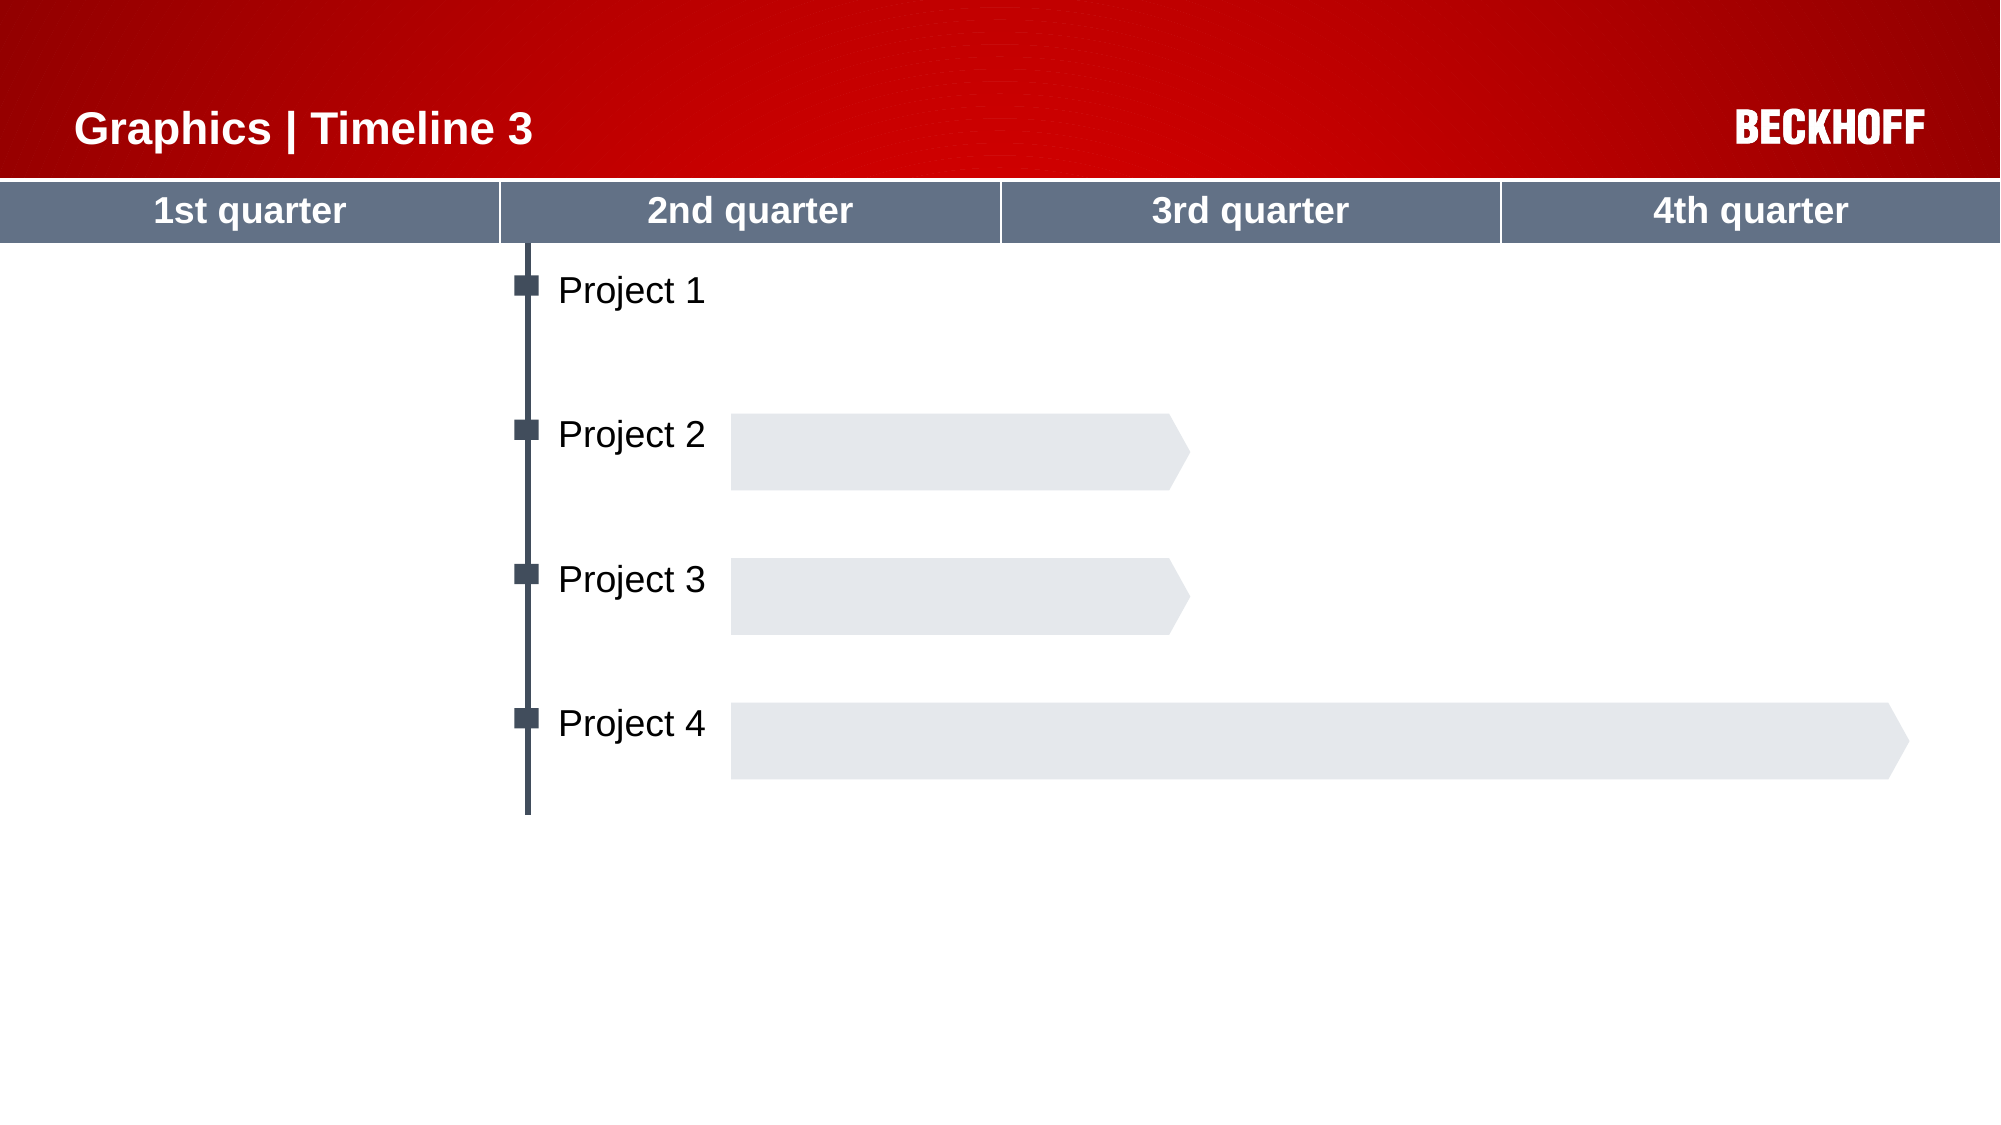

# Graphics | Timeline 3
| 1st quarter | 2nd quarter | 3rd quarter | 4th quarter |
| --- | --- | --- | --- |
Project 1

Project 2

Project 3

Project 4